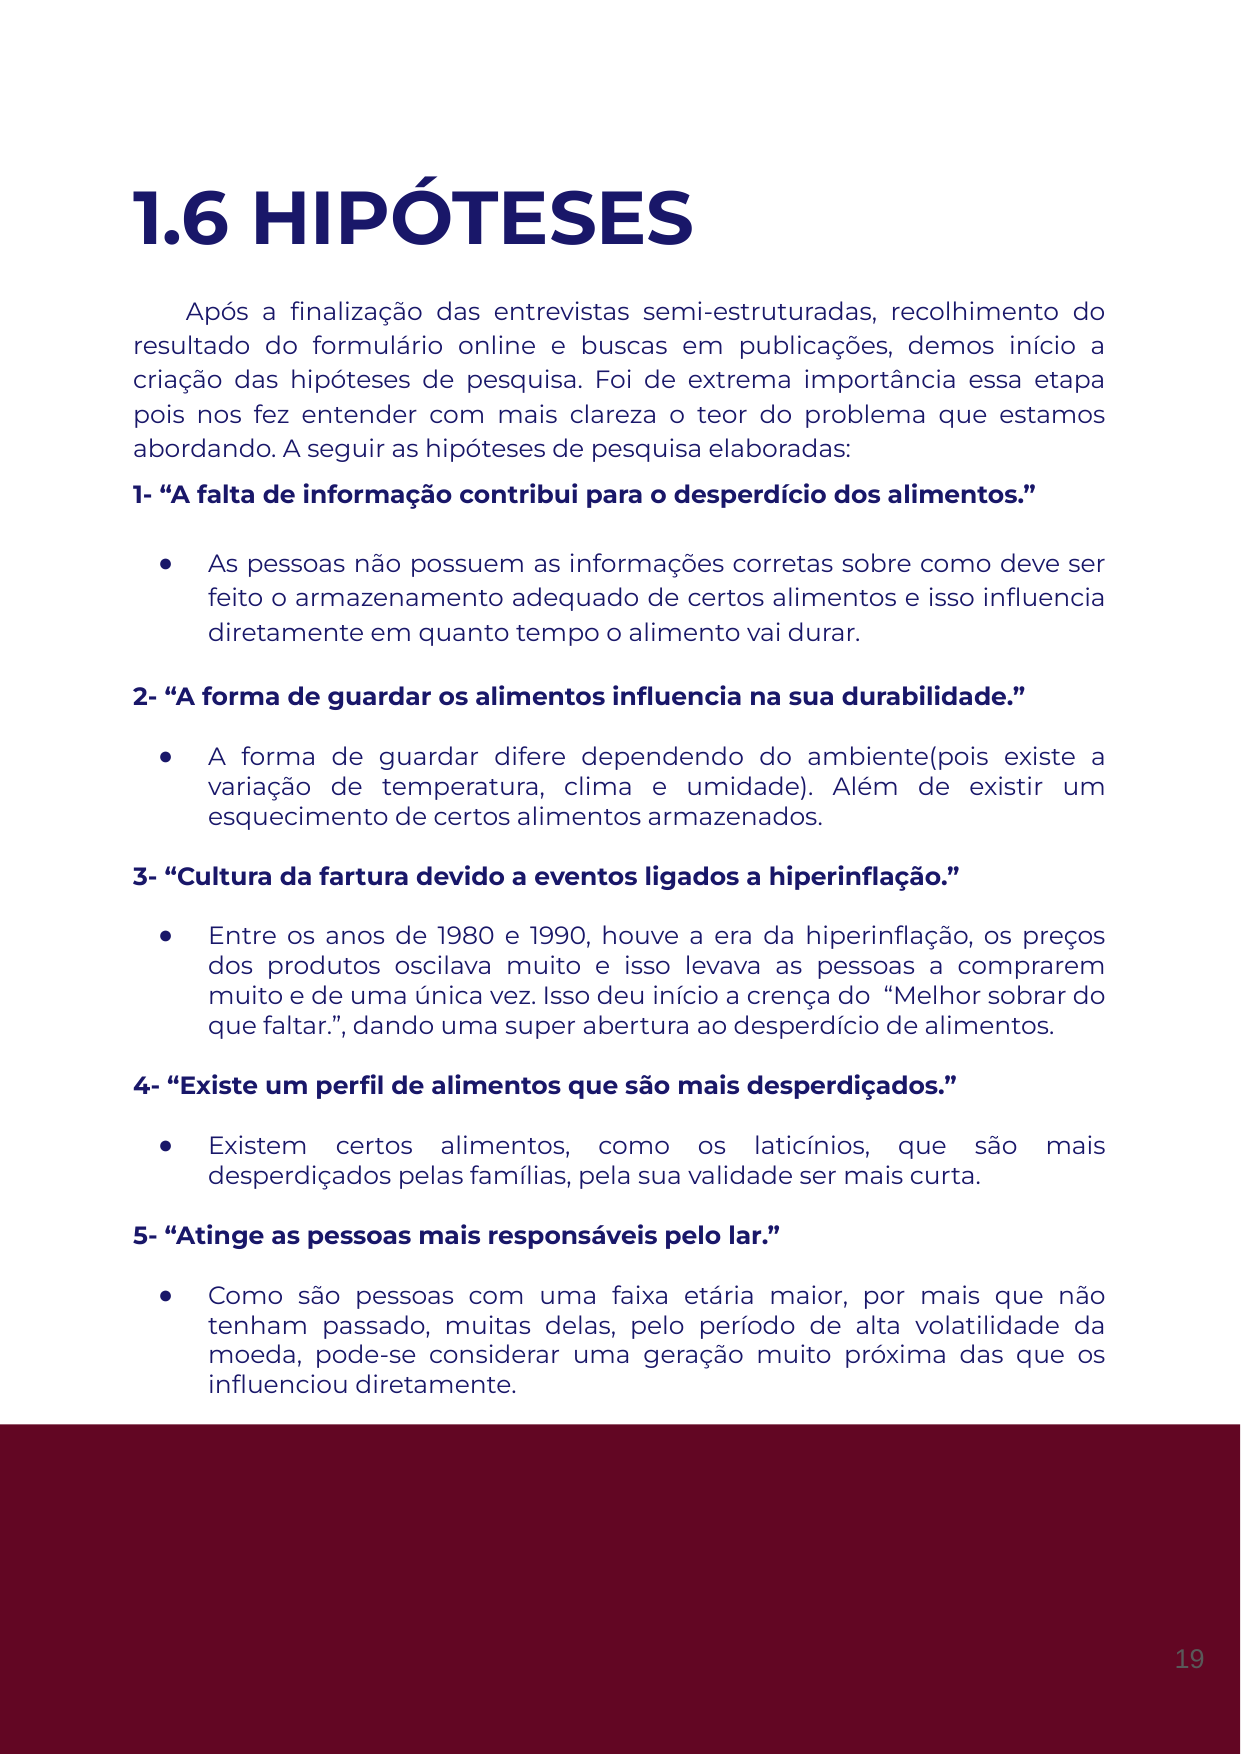

1.6 HIPÓTESES

    Após a finalização das entrevistas semi-estruturadas, recolhimento do resultado do formulário online e buscas em publicações, demos início a criação das hipóteses de pesquisa. Foi de extrema importância essa etapa pois nos fez entender com mais clareza o teor do problema que estamos abordando. A seguir as hipóteses de pesquisa elaboradas:

1- “A falta de informação contribui para o desperdício dos alimentos.”

As pessoas não possuem as informações corretas sobre como deve ser feito o armazenamento adequado de certos alimentos e isso influencia diretamente em quanto tempo o alimento vai durar.

2- “A forma de guardar os alimentos influencia na sua durabilidade.”

A forma de guardar difere dependendo do ambiente(pois existe a variação de temperatura, clima e umidade). Além de existir um esquecimento de certos alimentos armazenados.

3- “Cultura da fartura devido a eventos ligados a hiperinflação.”

Entre os anos de 1980 e 1990, houve a era da hiperinflação, os preços dos produtos oscilava muito e isso levava as pessoas a comprarem muito e de uma única vez. Isso deu início a crença do  “Melhor sobrar do que faltar.”, dando uma super abertura ao desperdício de alimentos.

4- “Existe um perfil de alimentos que são mais desperdiçados.”

Existem certos alimentos, como os laticínios, que são mais desperdiçados pelas famílias, pela sua validade ser mais curta.

5- “Atinge as pessoas mais responsáveis pelo lar.”

Como são pessoas com uma faixa etária maior, por mais que não tenham passado, muitas delas, pelo período de alta volatilidade da moeda, pode-se considerar uma geração muito próxima das que os influenciou diretamente.

19